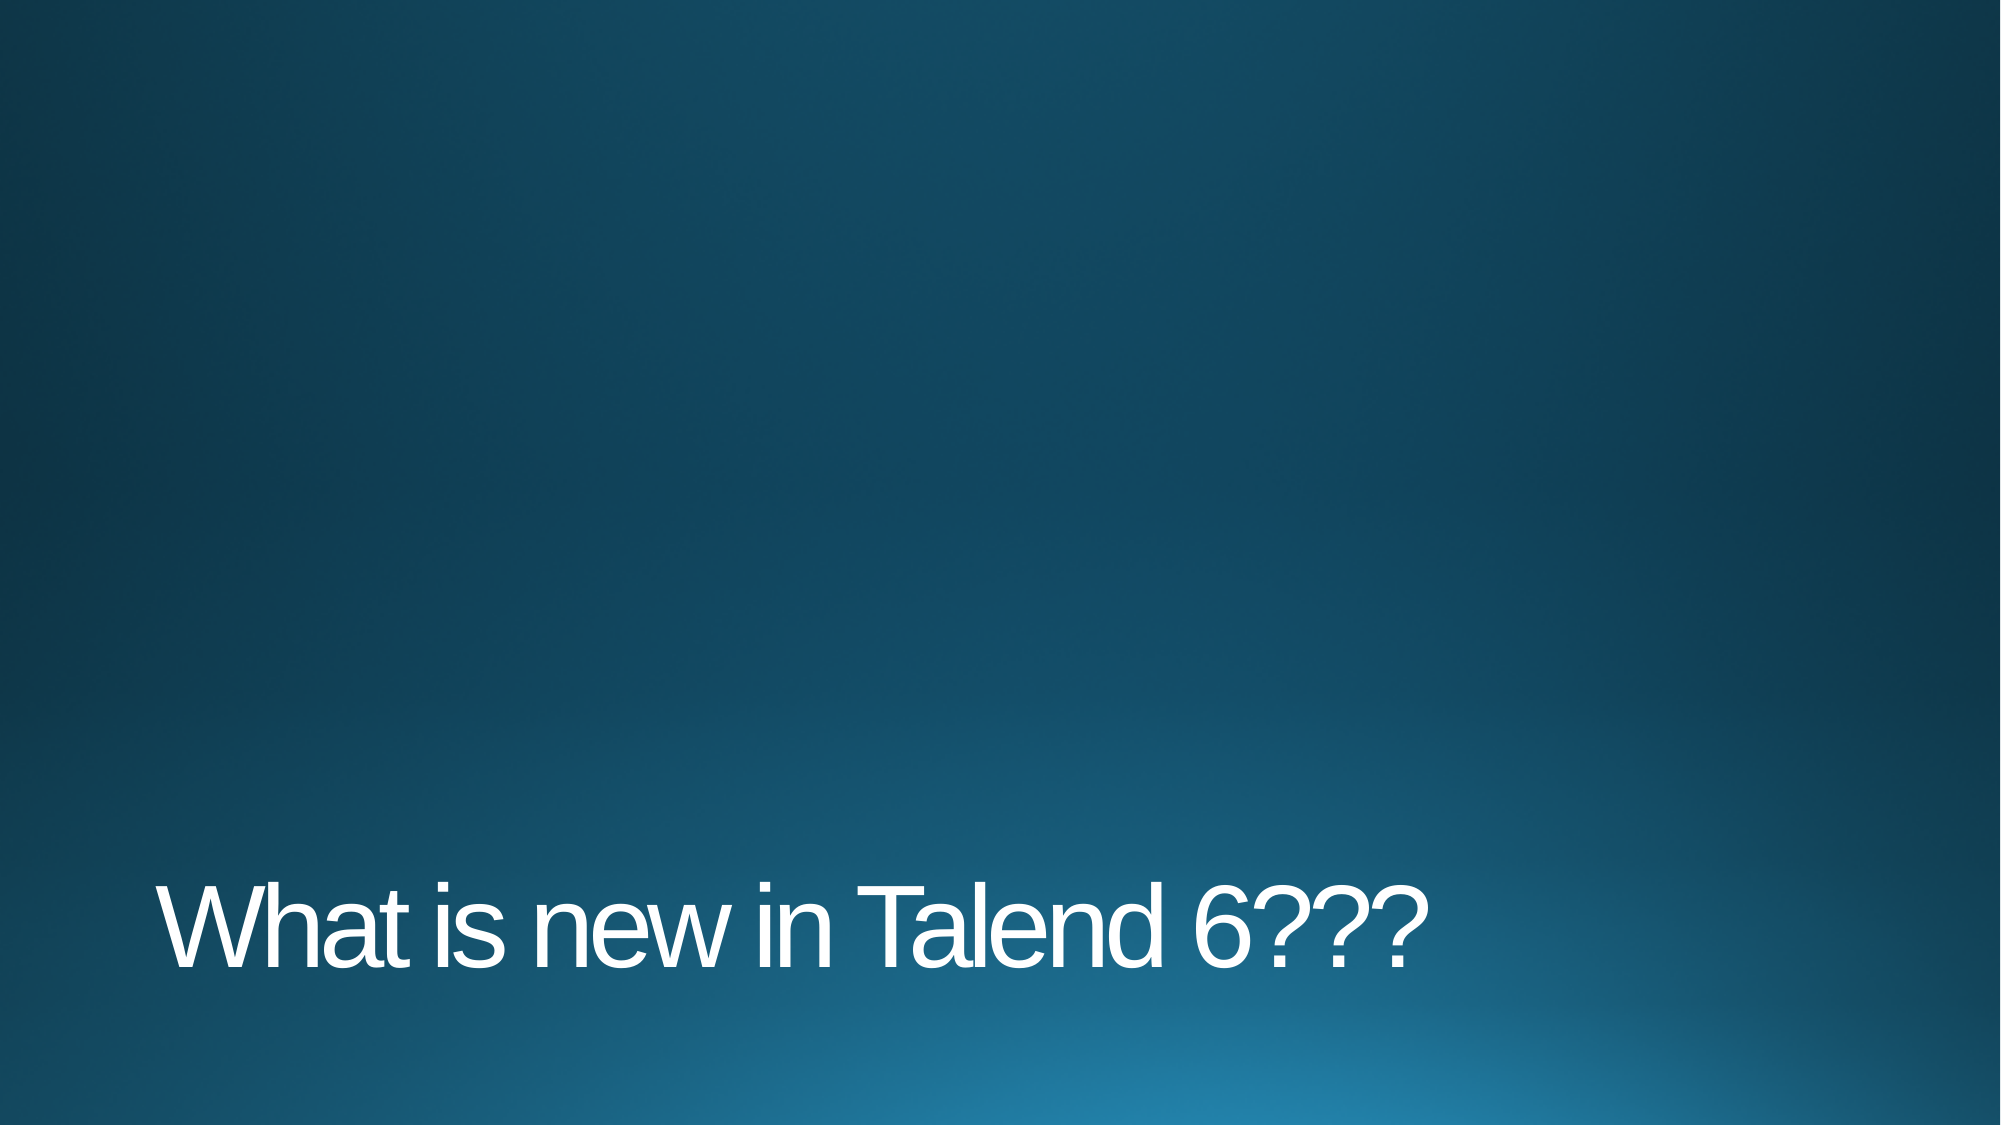

# What is new in Talend 6???